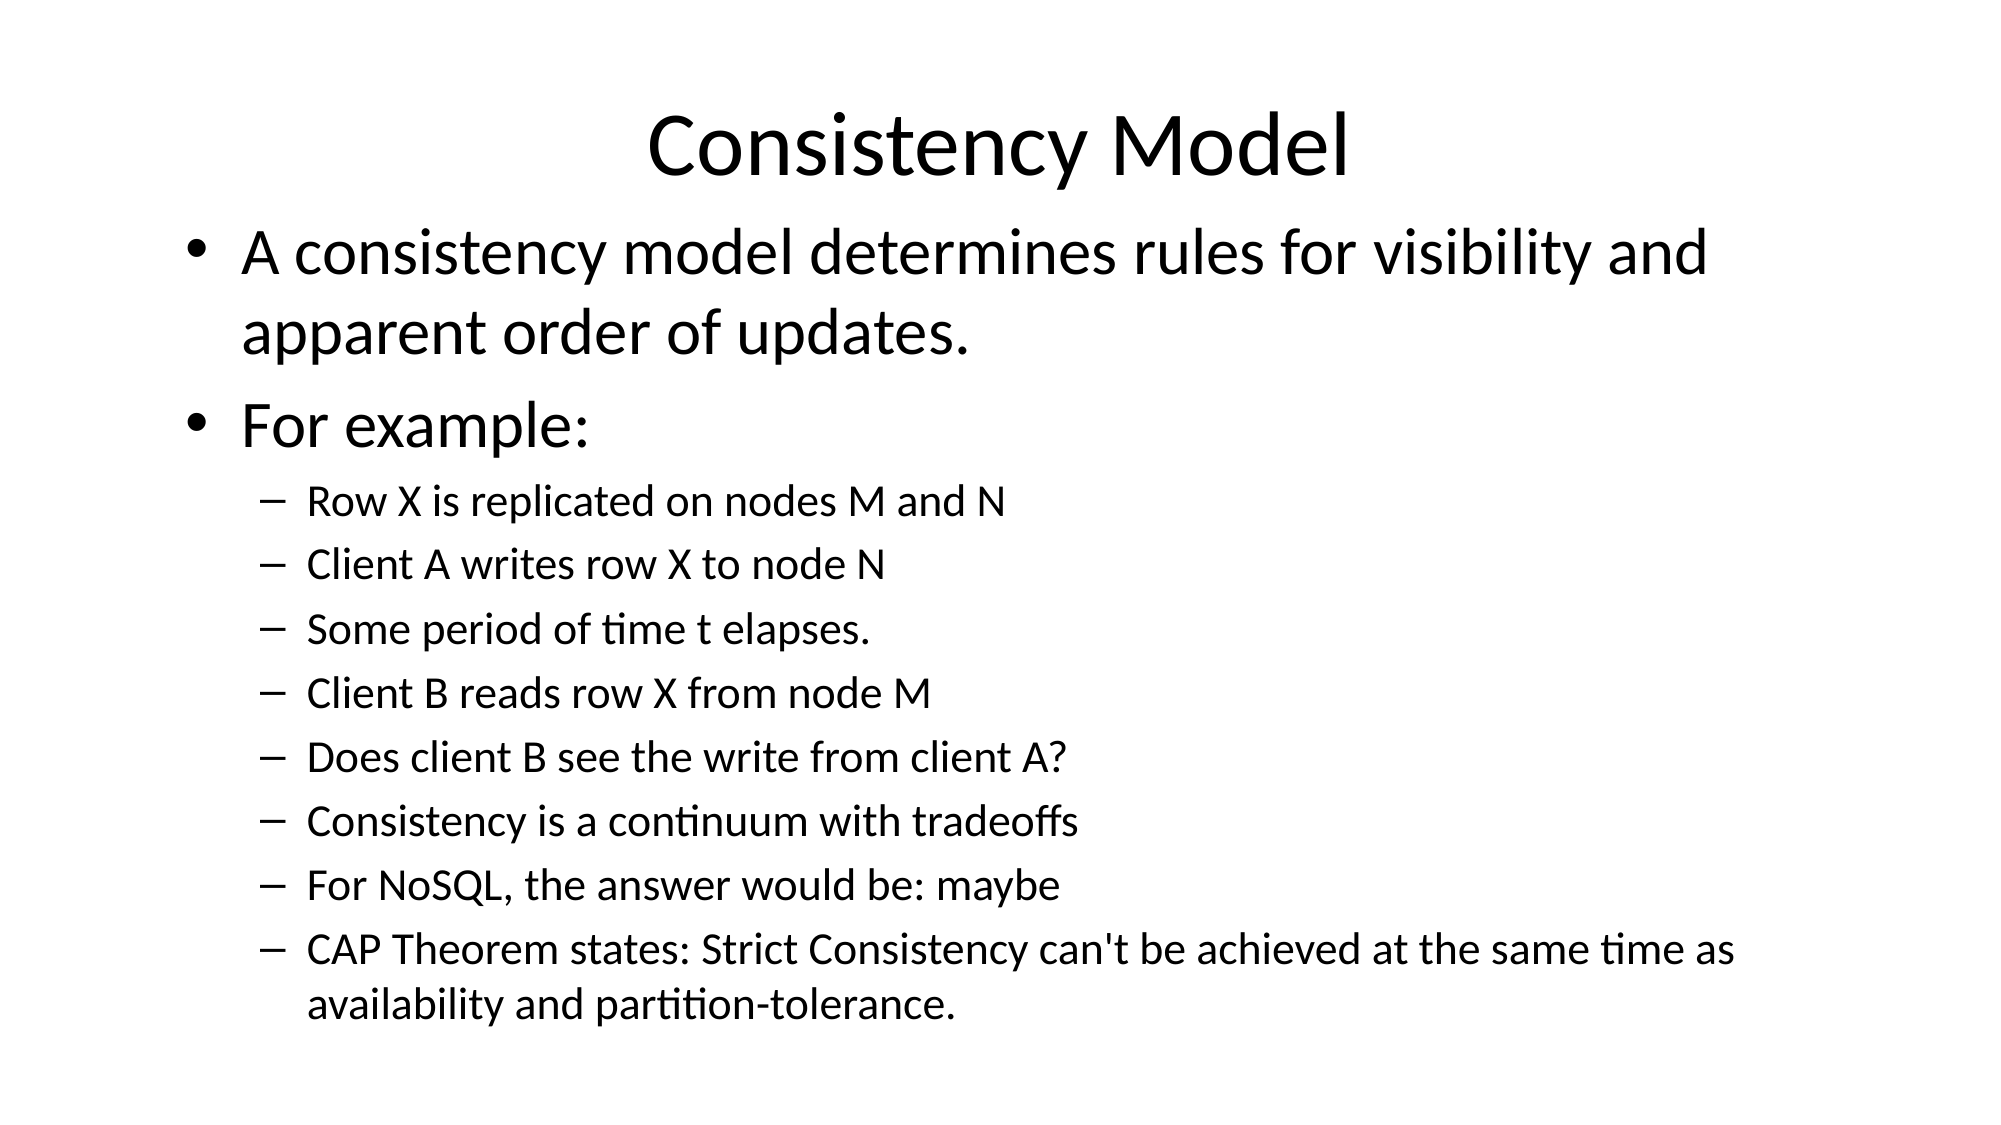

# Consistency Model
A consistency model determines rules for visibility and apparent order of updates.
For example:
Row X is replicated on nodes M and N
Client A writes row X to node N
Some period of time t elapses.
Client B reads row X from node M
Does client B see the write from client A?
Consistency is a continuum with tradeoffs
For NoSQL, the answer would be: maybe
CAP Theorem states: Strict Consistency can't be achieved at the same time as availability and partition-tolerance.